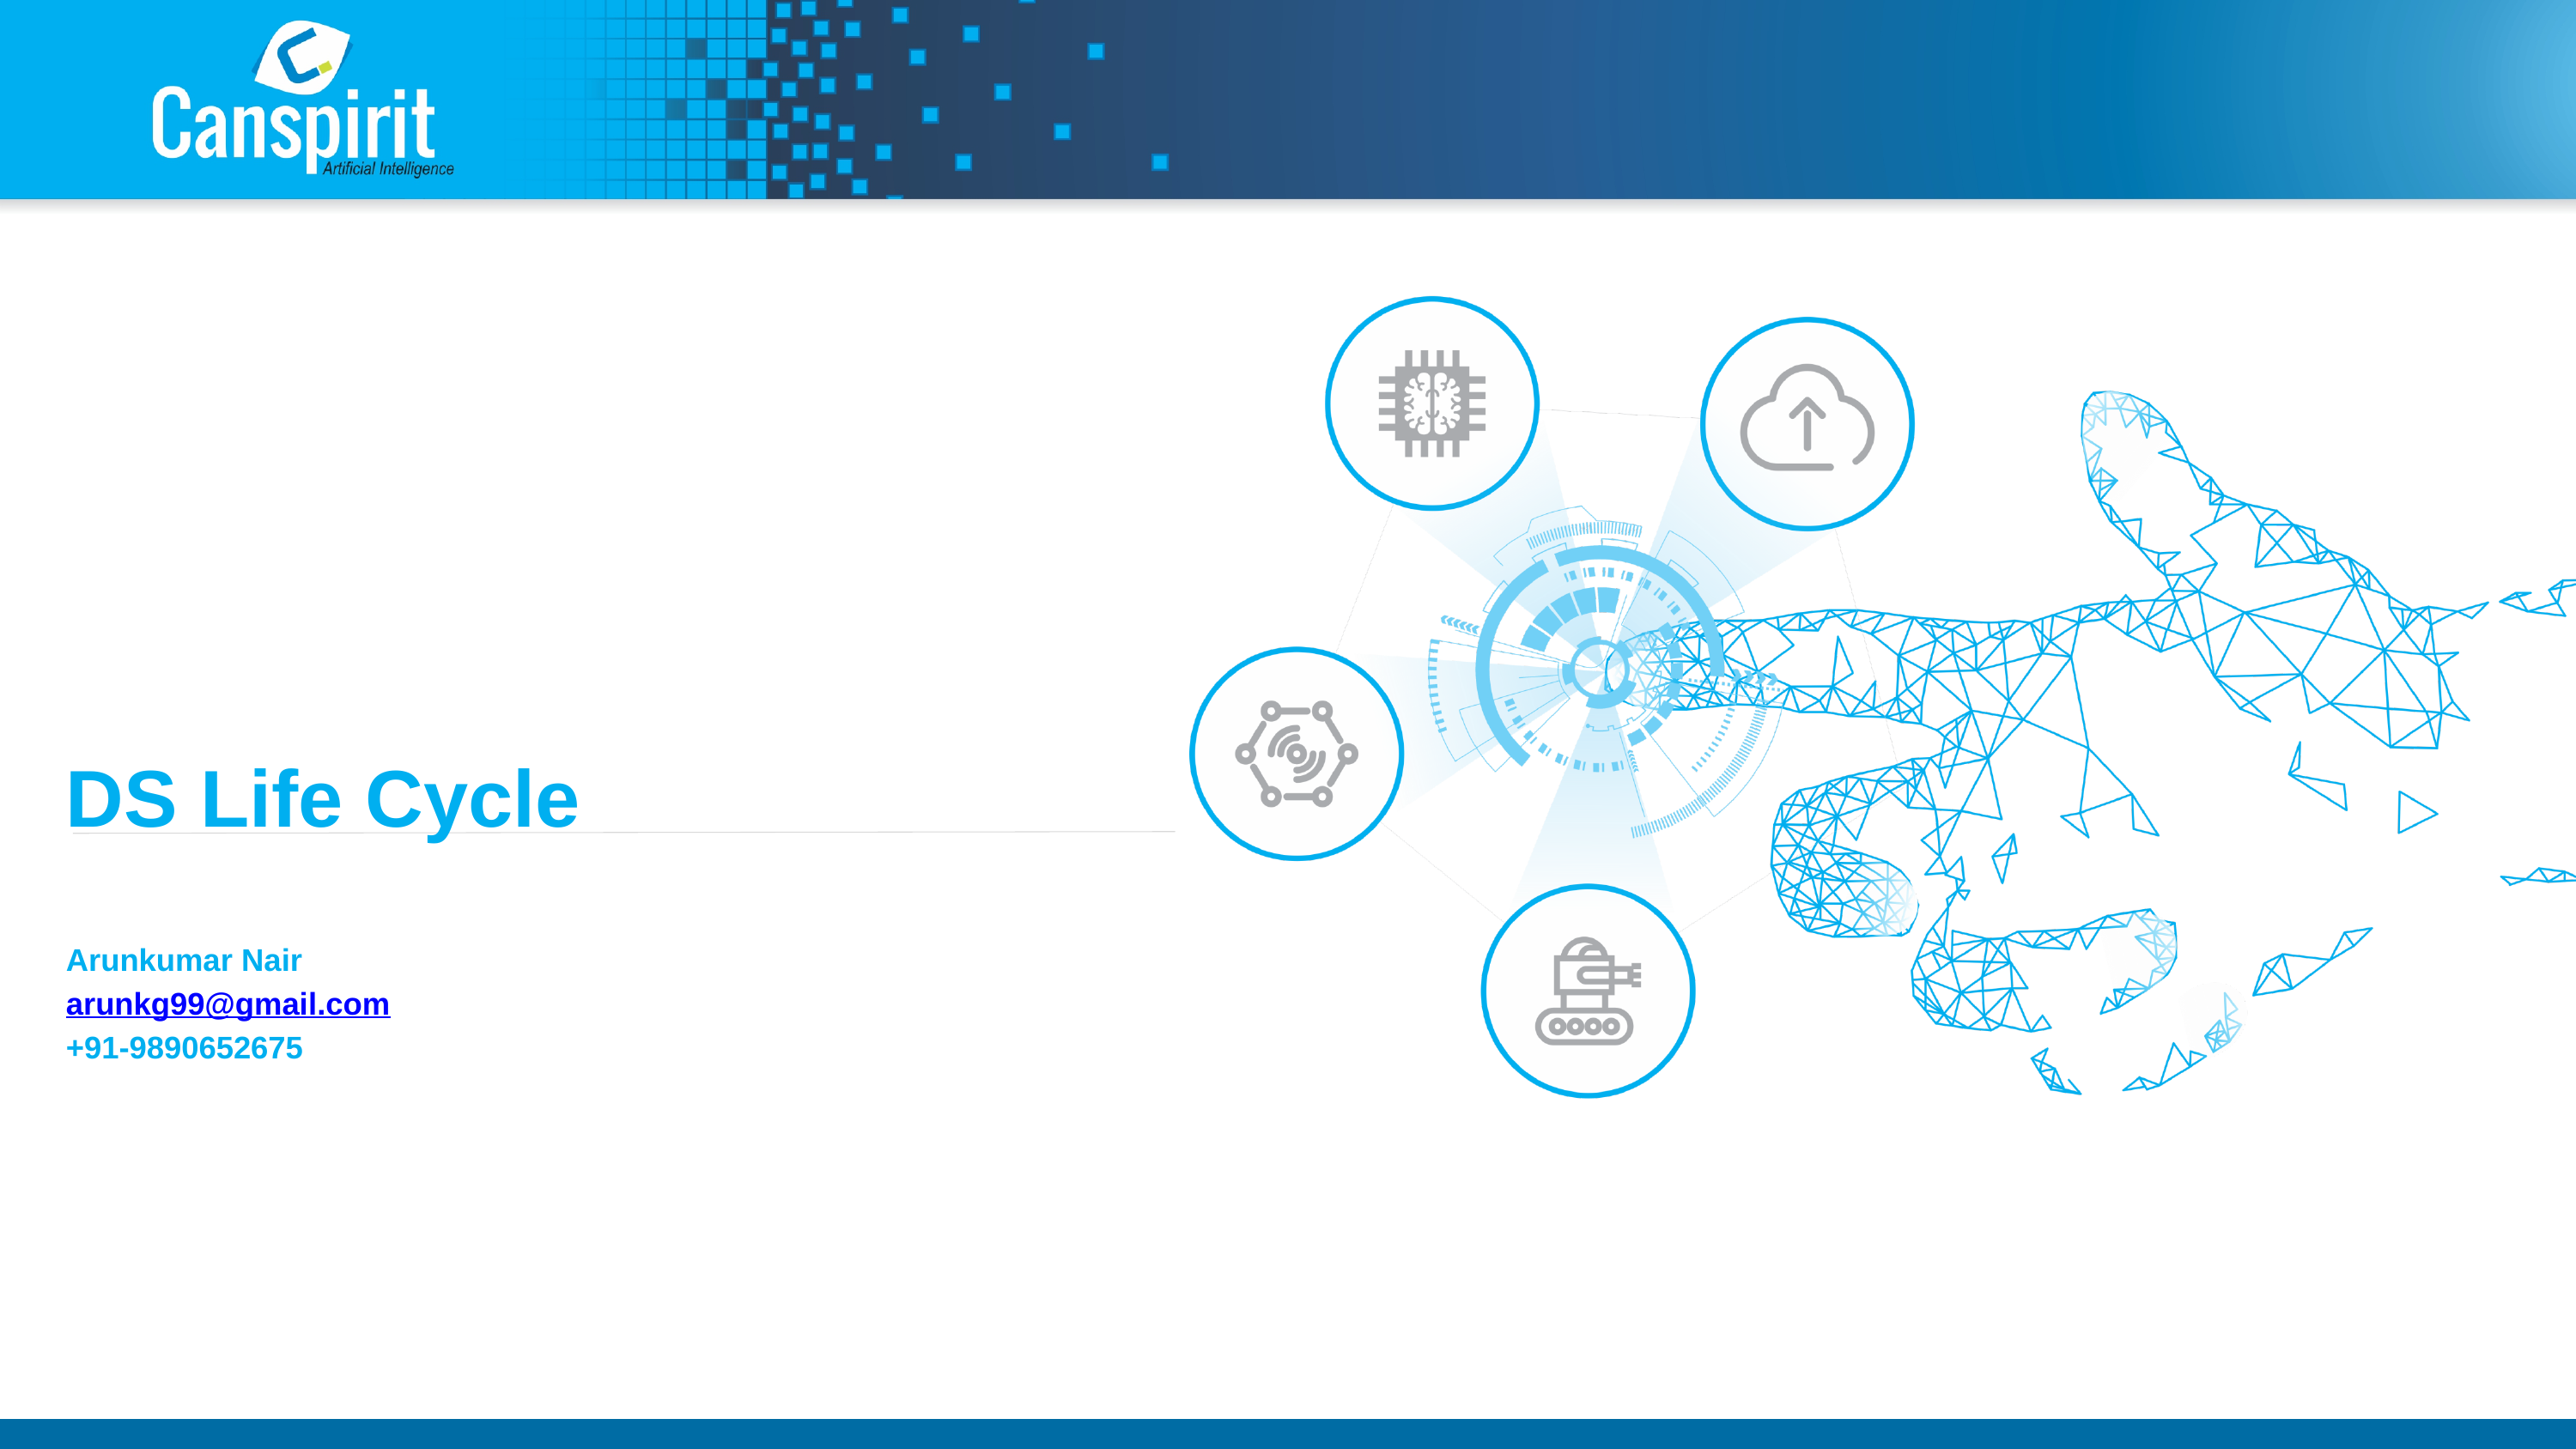

DS Life Cycle
Arunkumar Nair
arunkg99@gmail.com
+91-9890652675